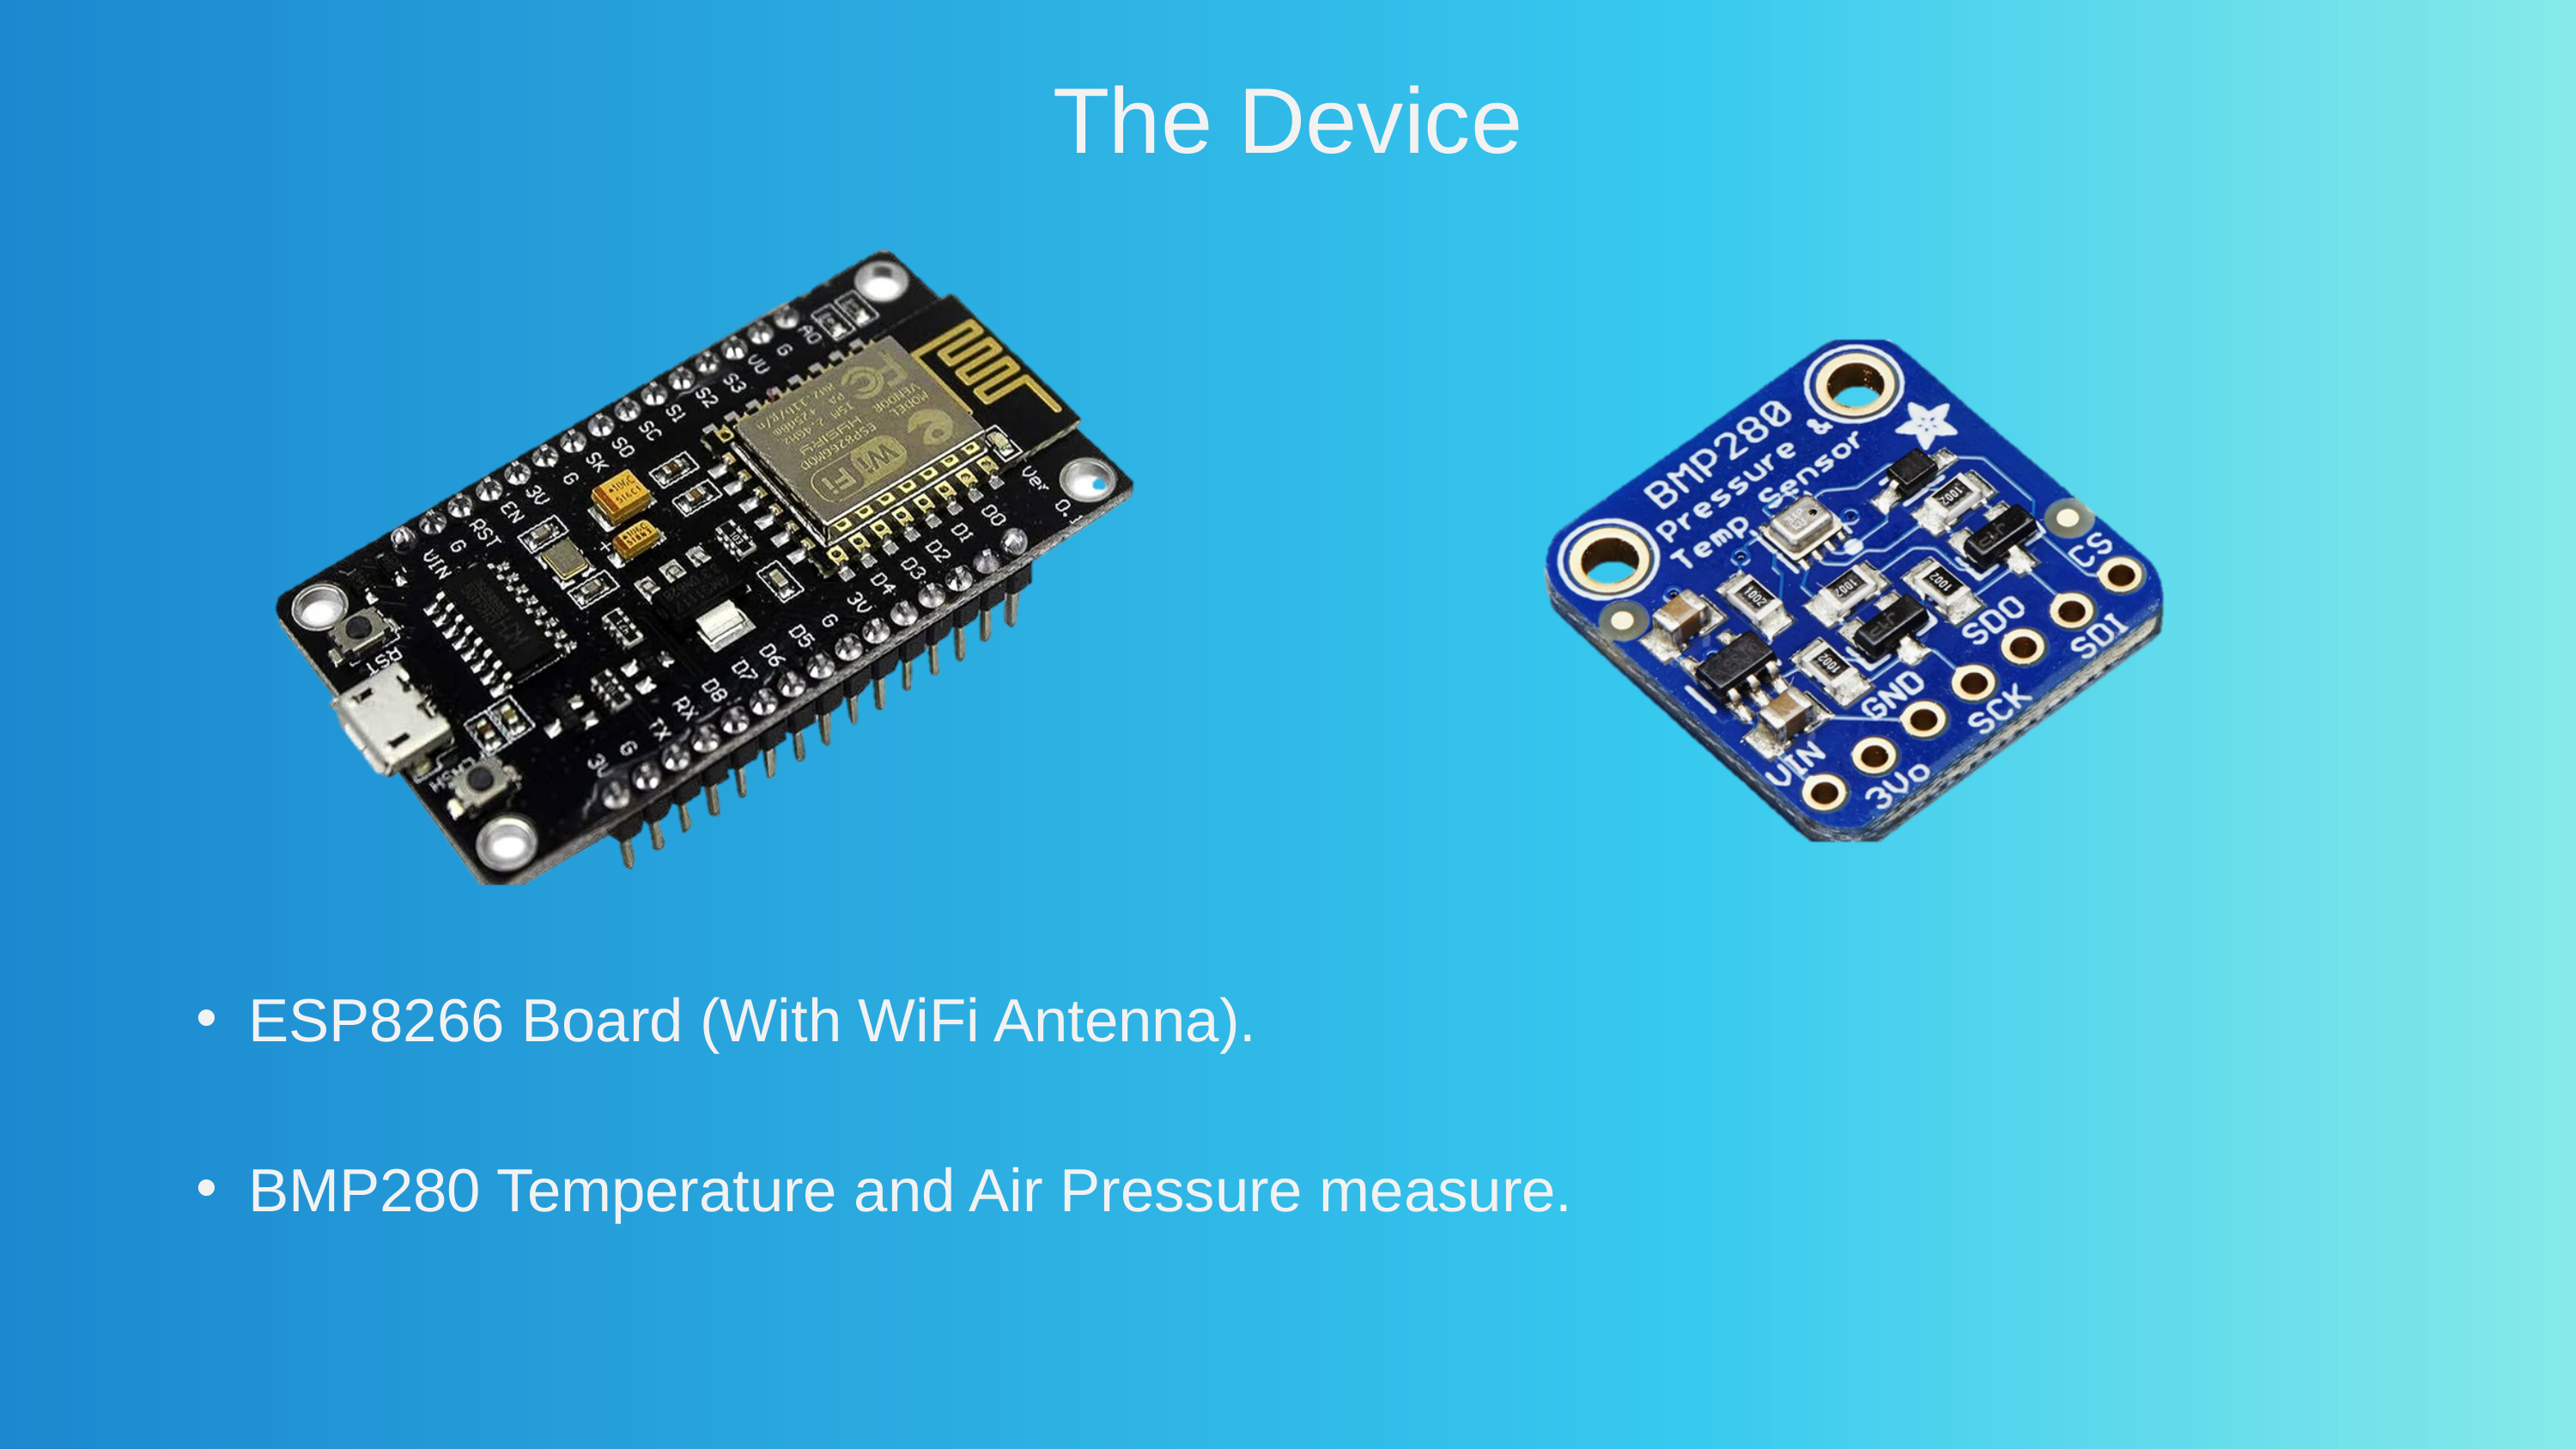

The Device

ESP8266 Board (With WiFi Antenna).

BMP280 Temperature and Air Pressure measure.